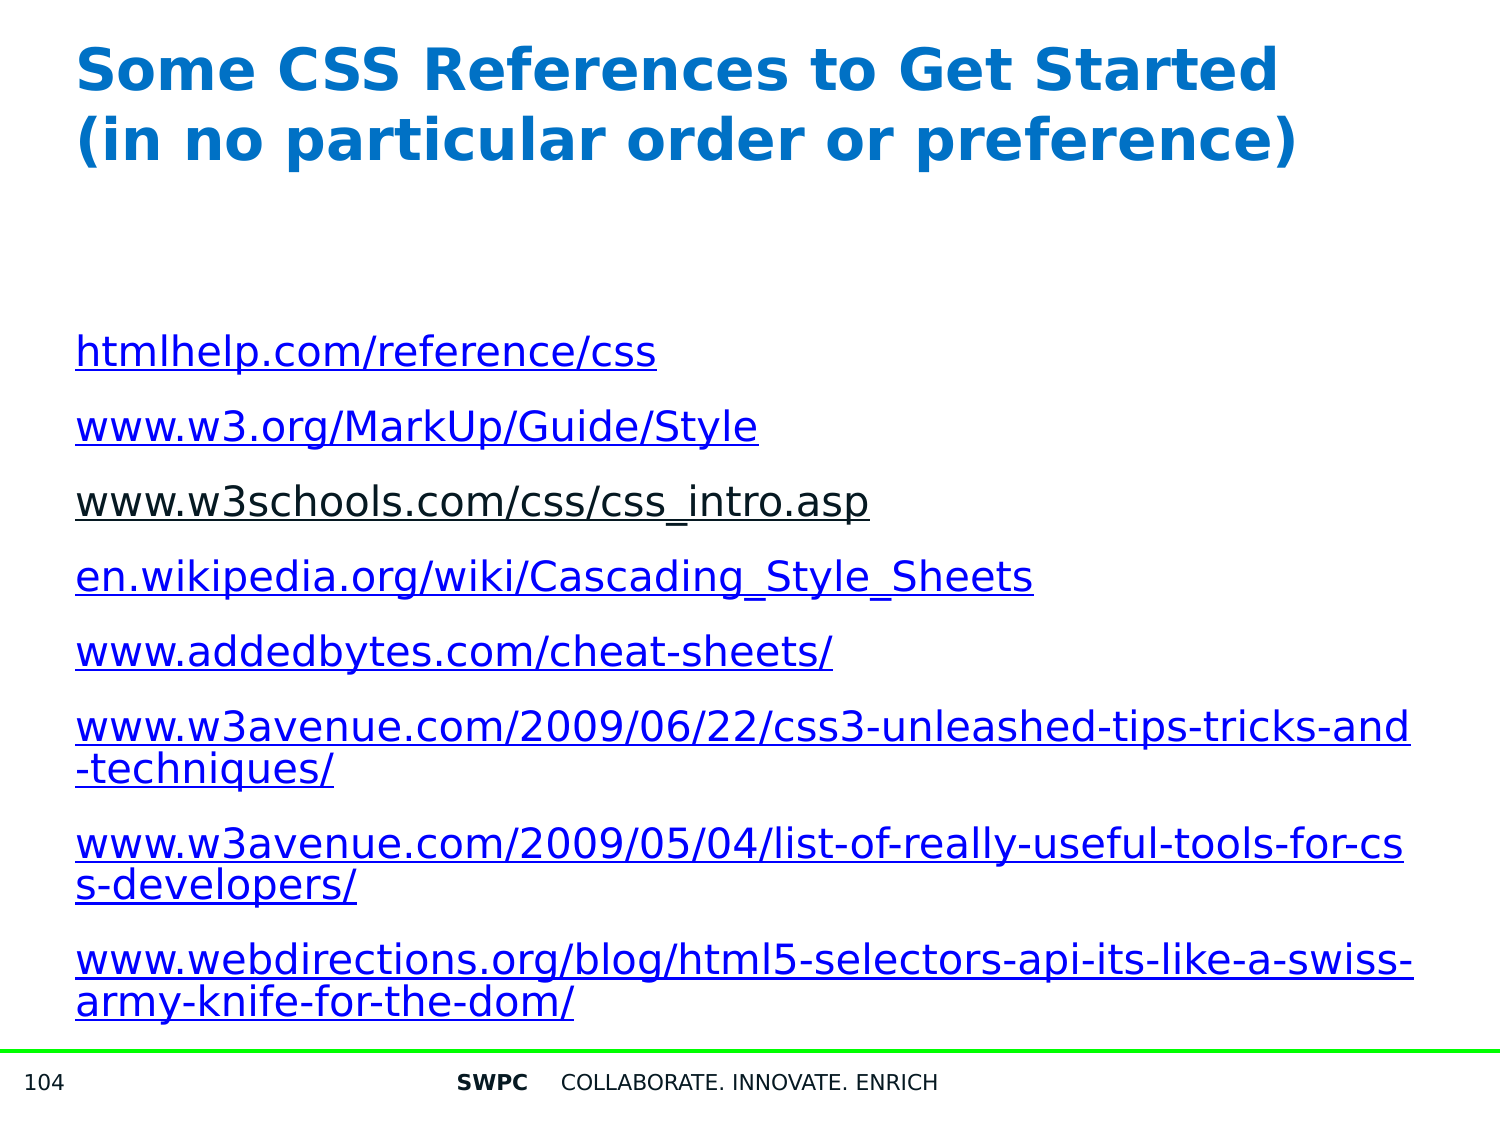

# Some CSS References to Get Started (in no particular order or preference)
htmlhelp.com/reference/css
www.w3.org/MarkUp/Guide/Style
www.w3schools.com/css/css_intro.asp
en.wikipedia.org/wiki/Cascading_Style_Sheets
www.addedbytes.com/cheat-sheets/
www.w3avenue.com/2009/06/22/css3-unleashed-tips-tricks-and-techniques/
www.w3avenue.com/2009/05/04/list-of-really-useful-tools-for-css-developers/
www.webdirections.org/blog/html5-selectors-api-its-like-a-swiss-army-knife-for-the-dom/
SWPC
COLLABORATE. INNOVATE. ENRICH
104
104